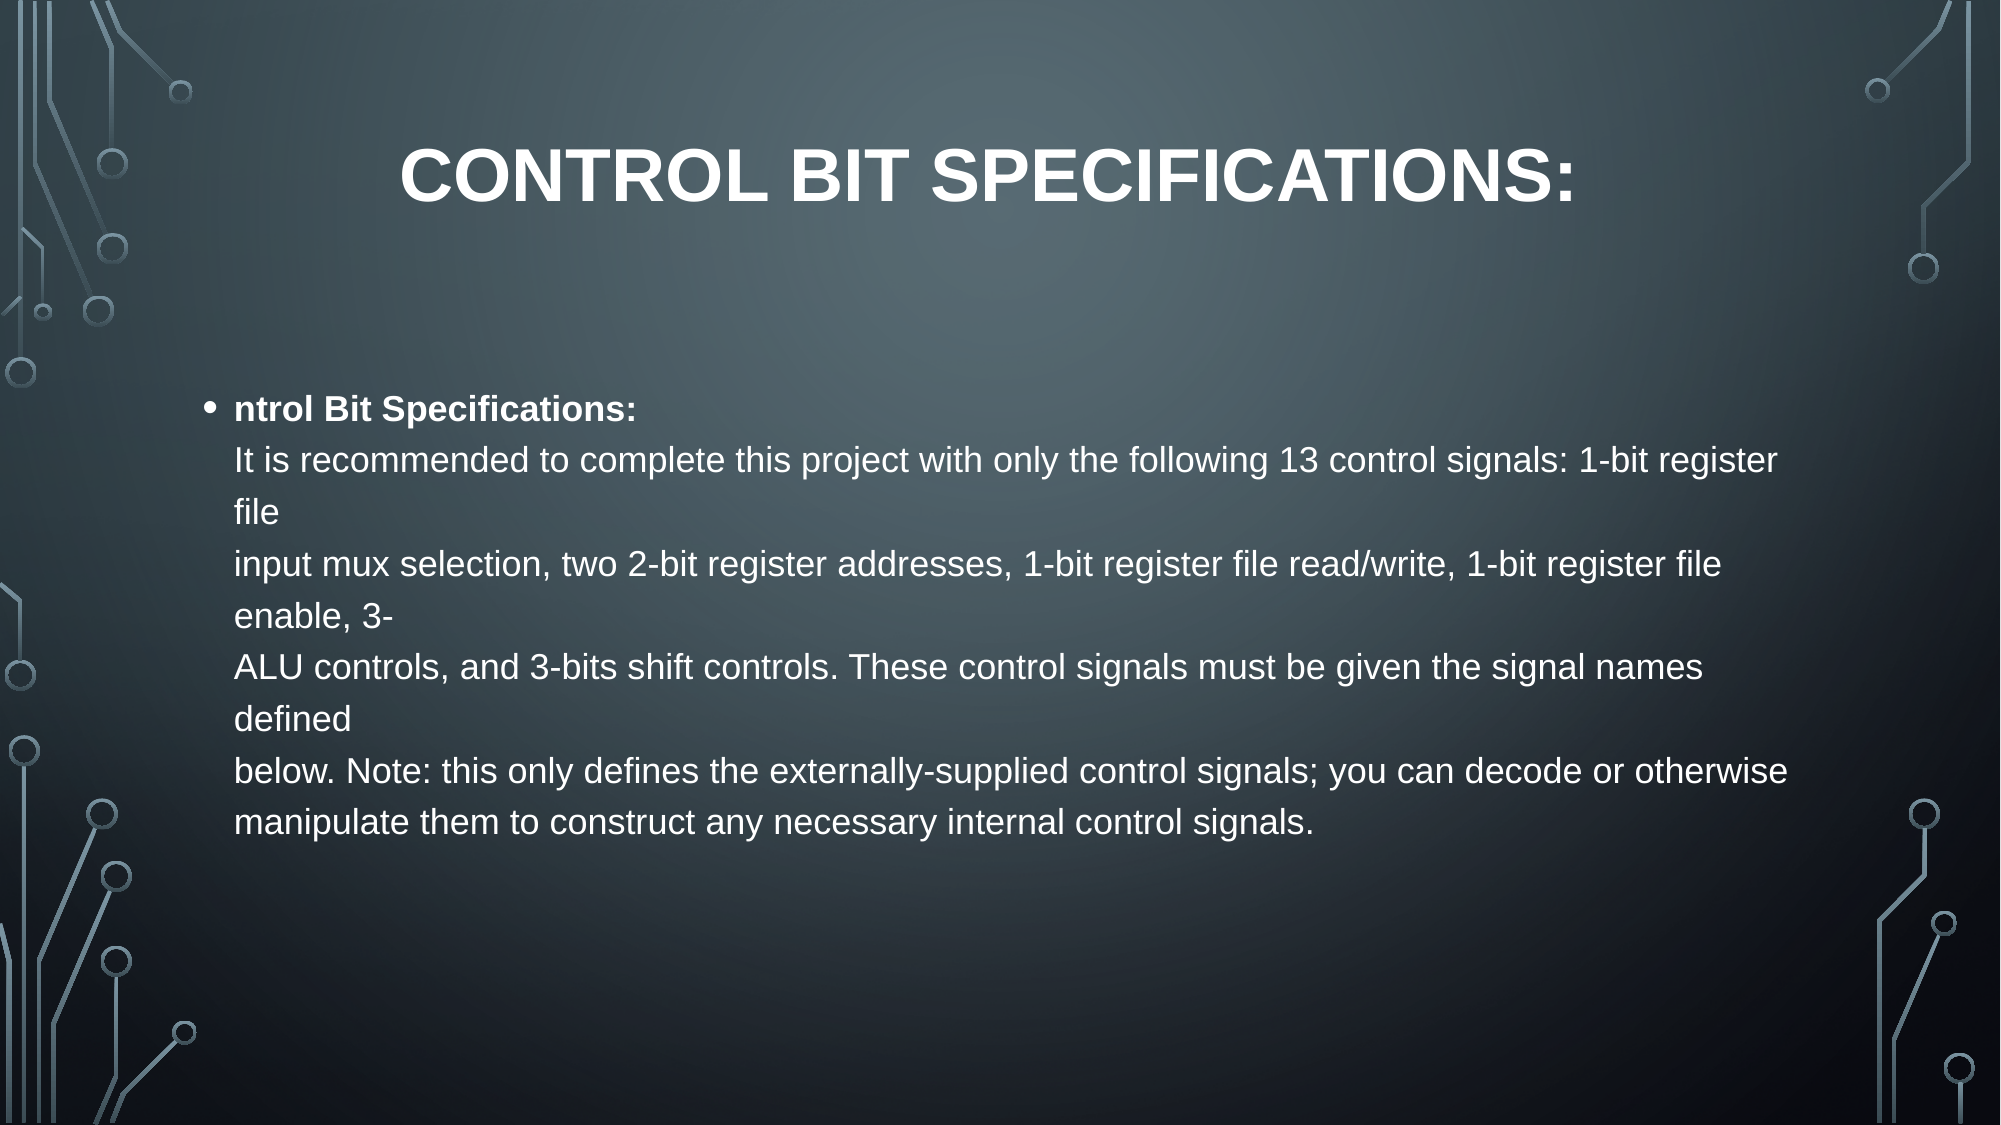

# Control Bit Specifications:
ntrol Bit Specifications:
It is recommended to complete this project with only the following 13 control signals: 1-bit register file
input mux selection, two 2-bit register addresses, 1-bit register file read/write, 1-bit register file enable, 3-
ALU controls, and 3-bits shift controls. These control signals must be given the signal names defined
below. Note: this only defines the externally-supplied control signals; you can decode or otherwise
manipulate them to construct any necessary internal control signals.